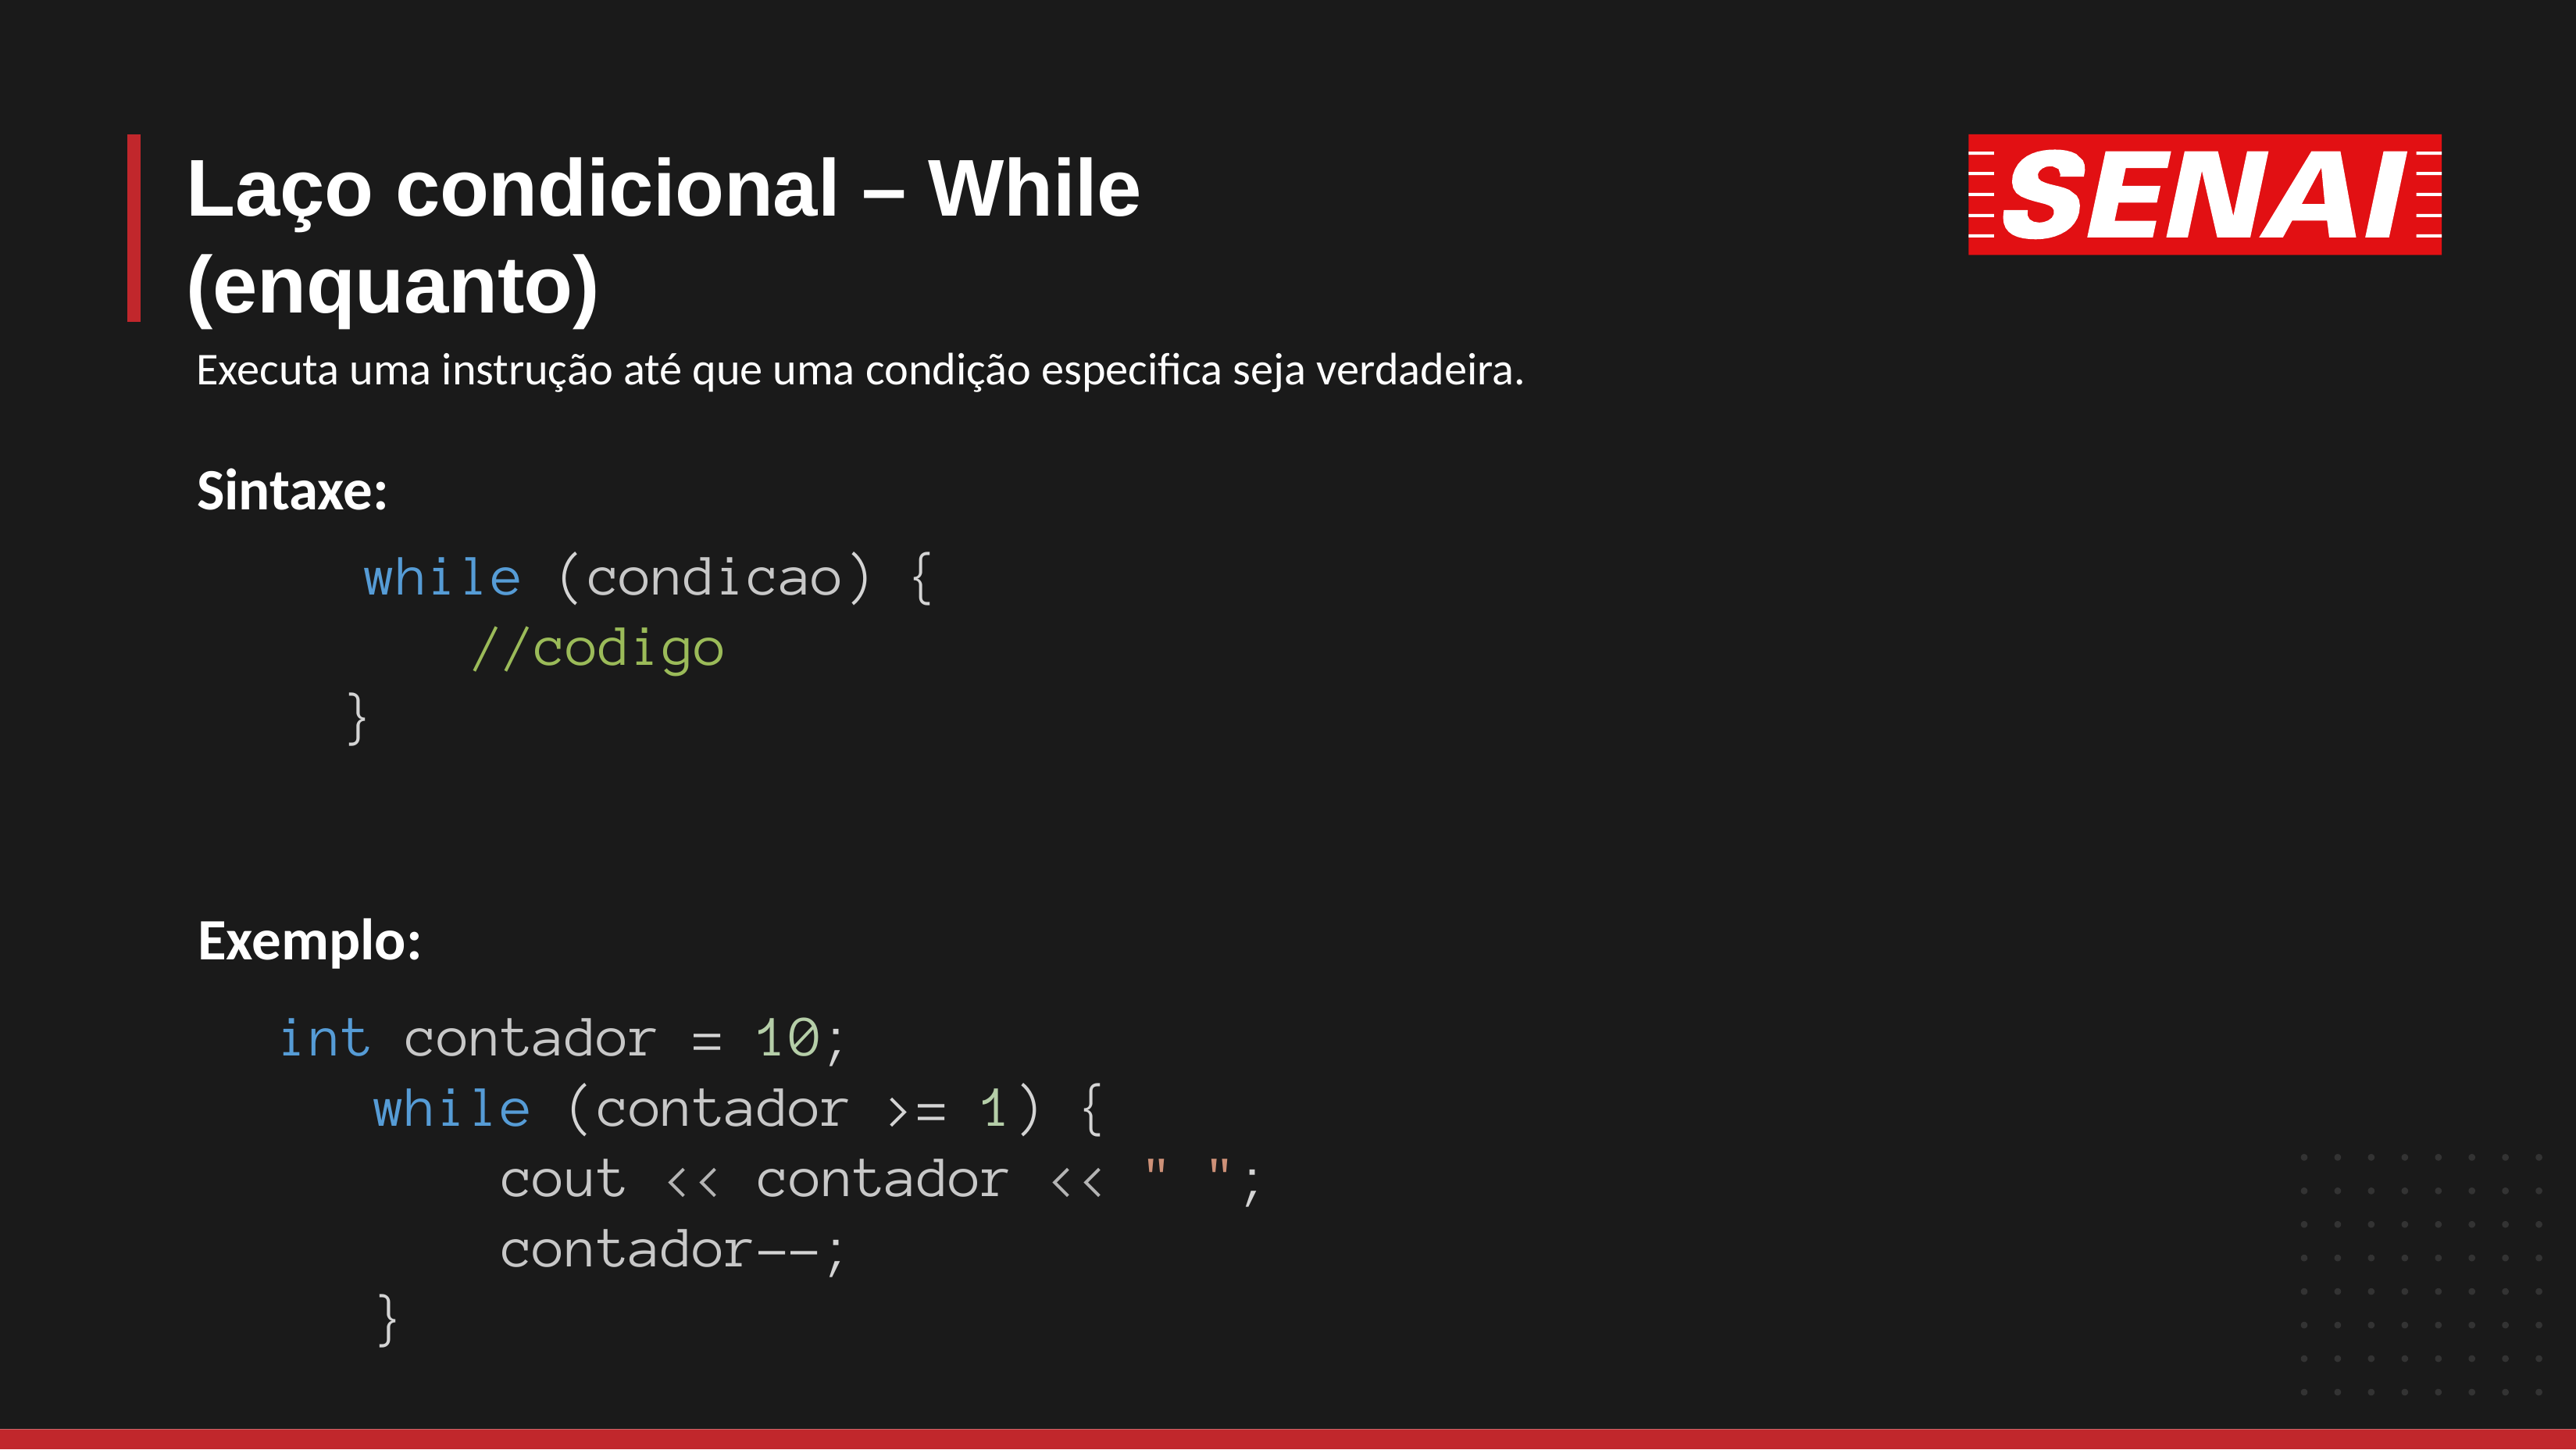

# Laço condicional – While (enquanto)

Executa uma instrução até que uma condição especifica seja verdadeira.
Sintaxe:
 	 while (condicao) {
        //codigo
    }
Exemplo:
 int contador = 10;
    while (contador >= 1) {
        cout << contador << " ";
        contador--;
    }